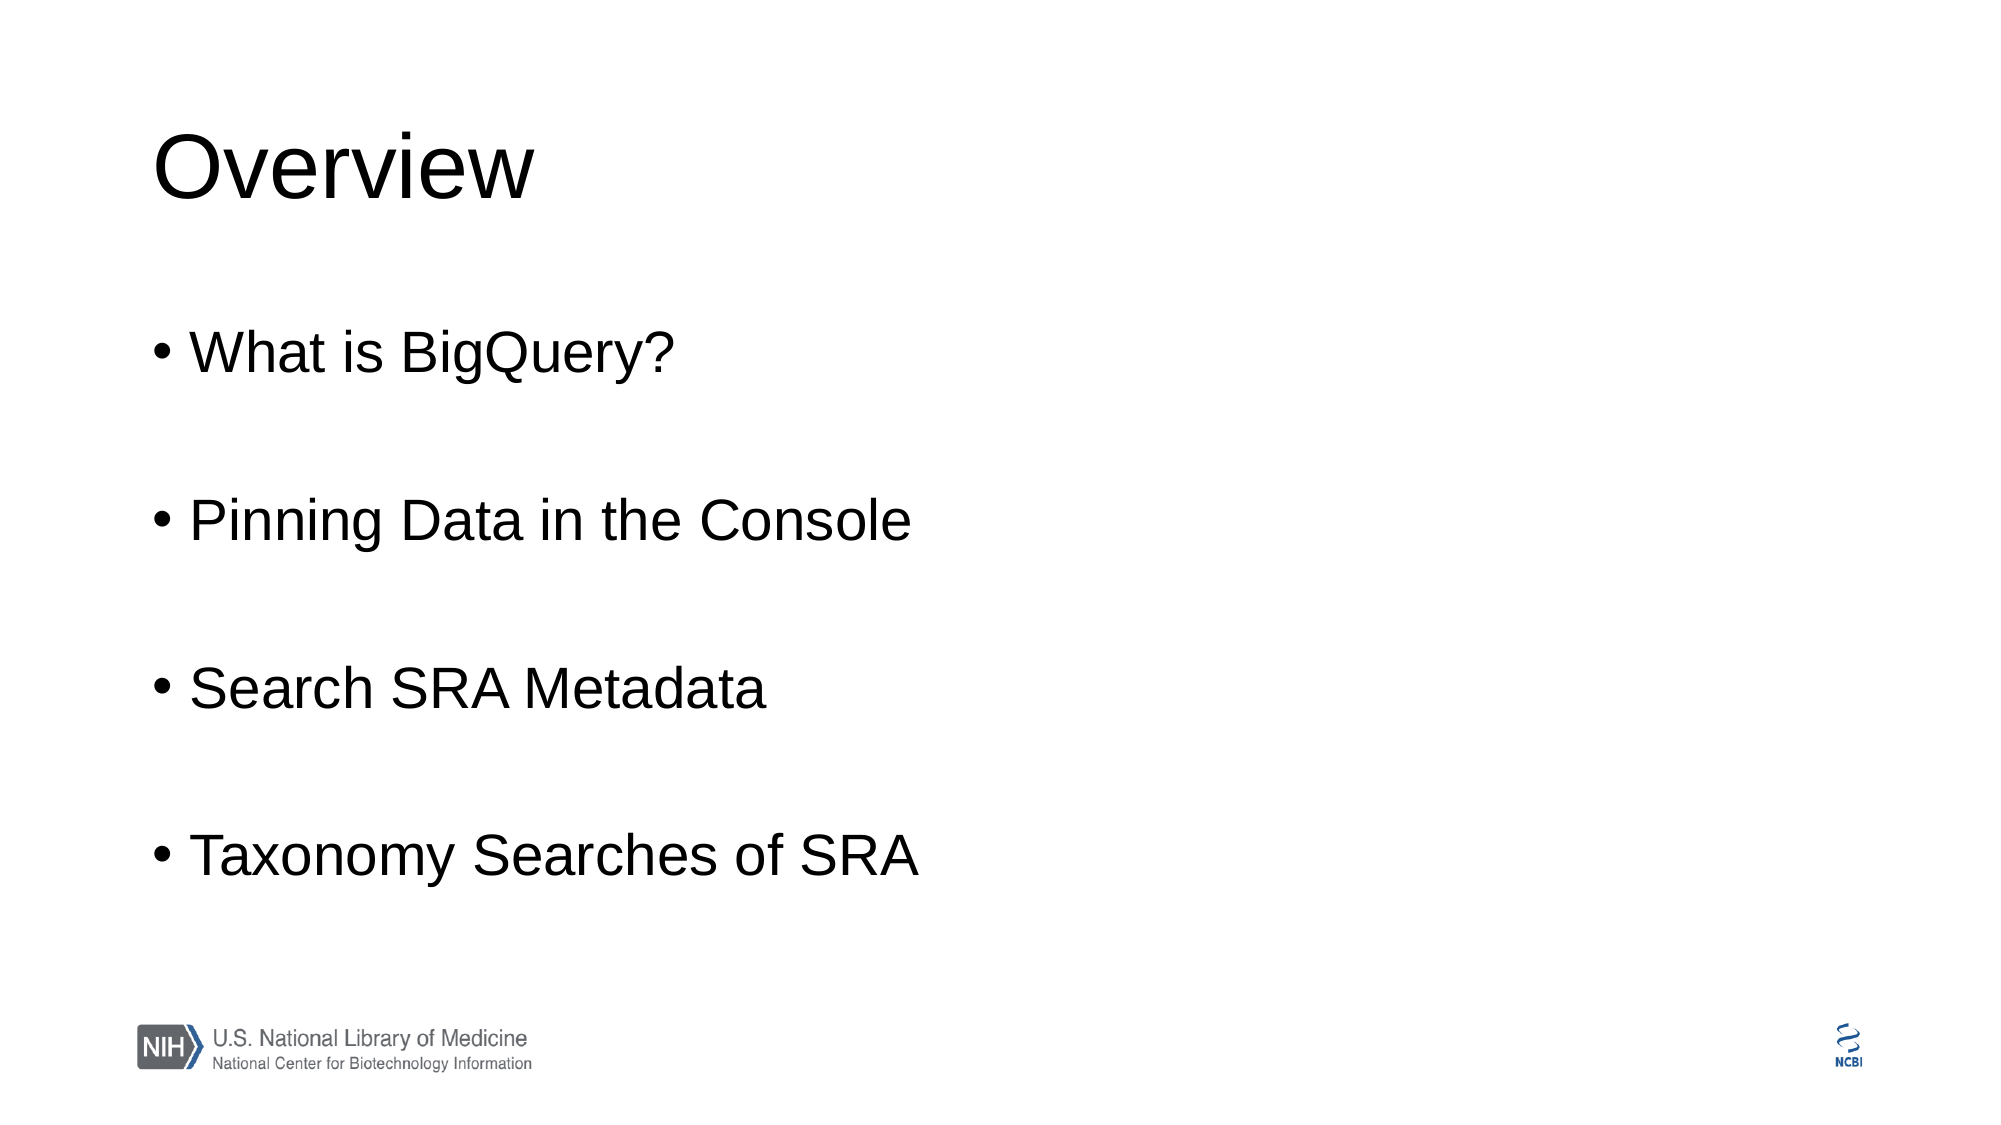

# Overview
What is BigQuery?

Pinning Data in the Console

Search SRA Metadata

Taxonomy Searches of SRA